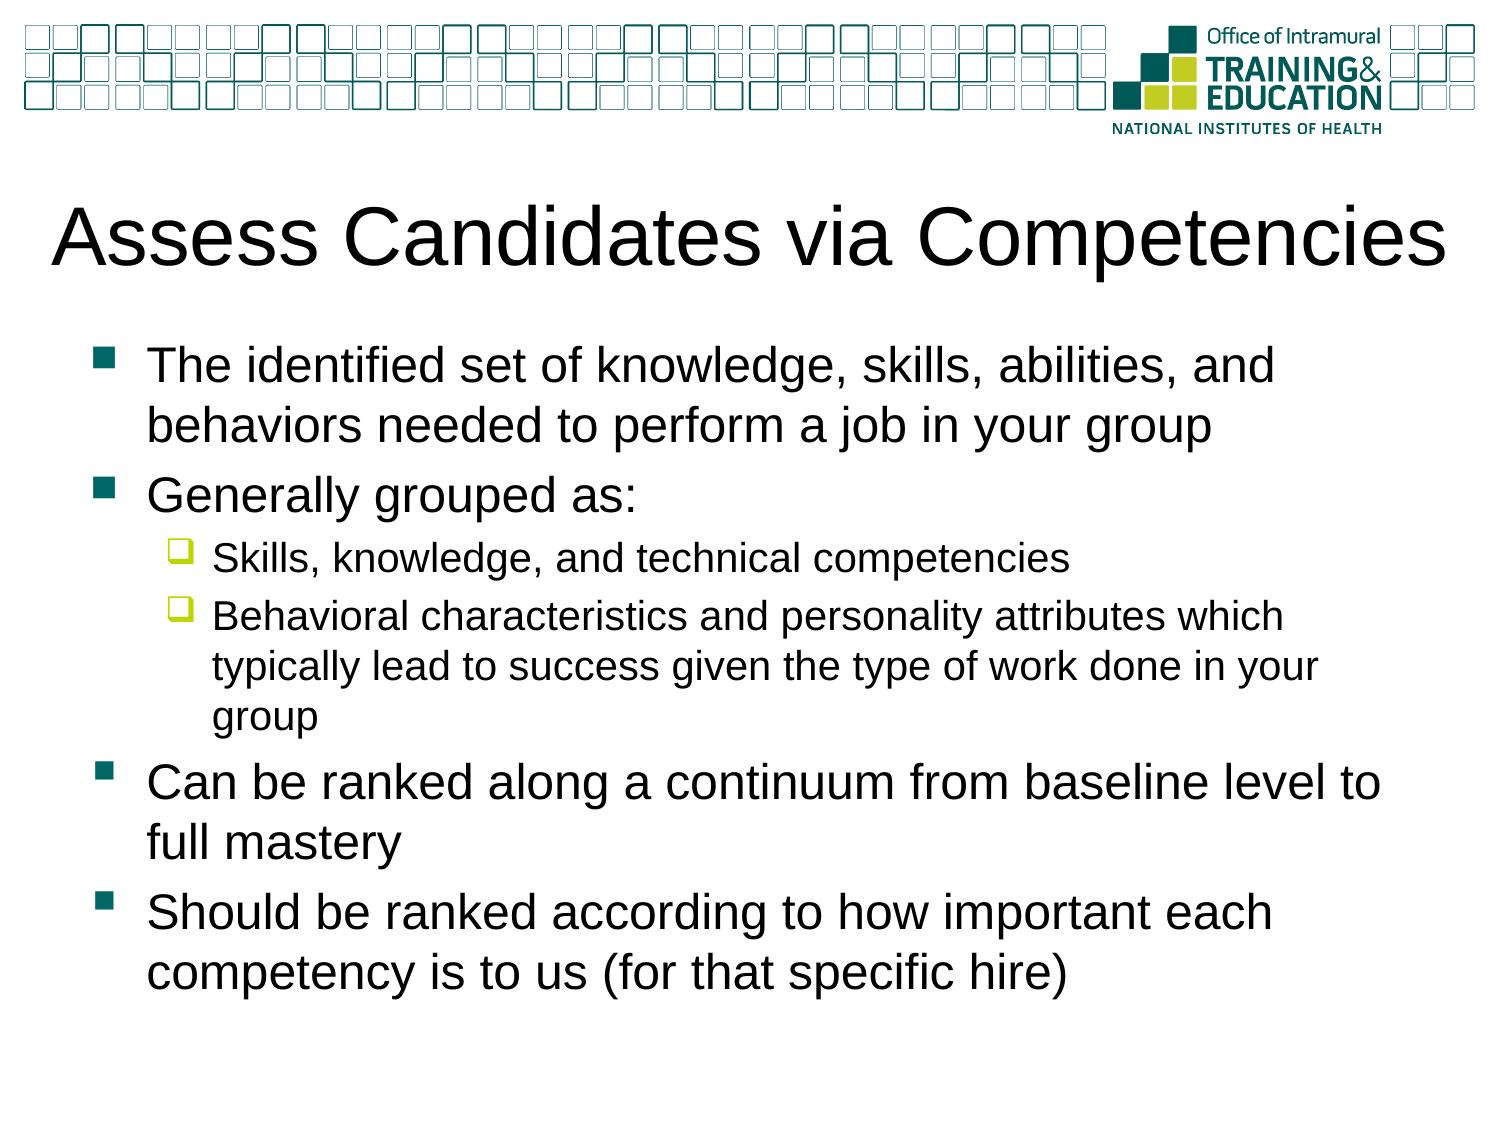

# Assess Candidates via Competencies
The identified set of knowledge, skills, abilities, and behaviors needed to perform a job in your group
Generally grouped as:
Skills, knowledge, and technical competencies
Behavioral characteristics and personality attributes which typically lead to success given the type of work done in your group
Can be ranked along a continuum from baseline level to full mastery
Should be ranked according to how important each competency is to us (for that specific hire)